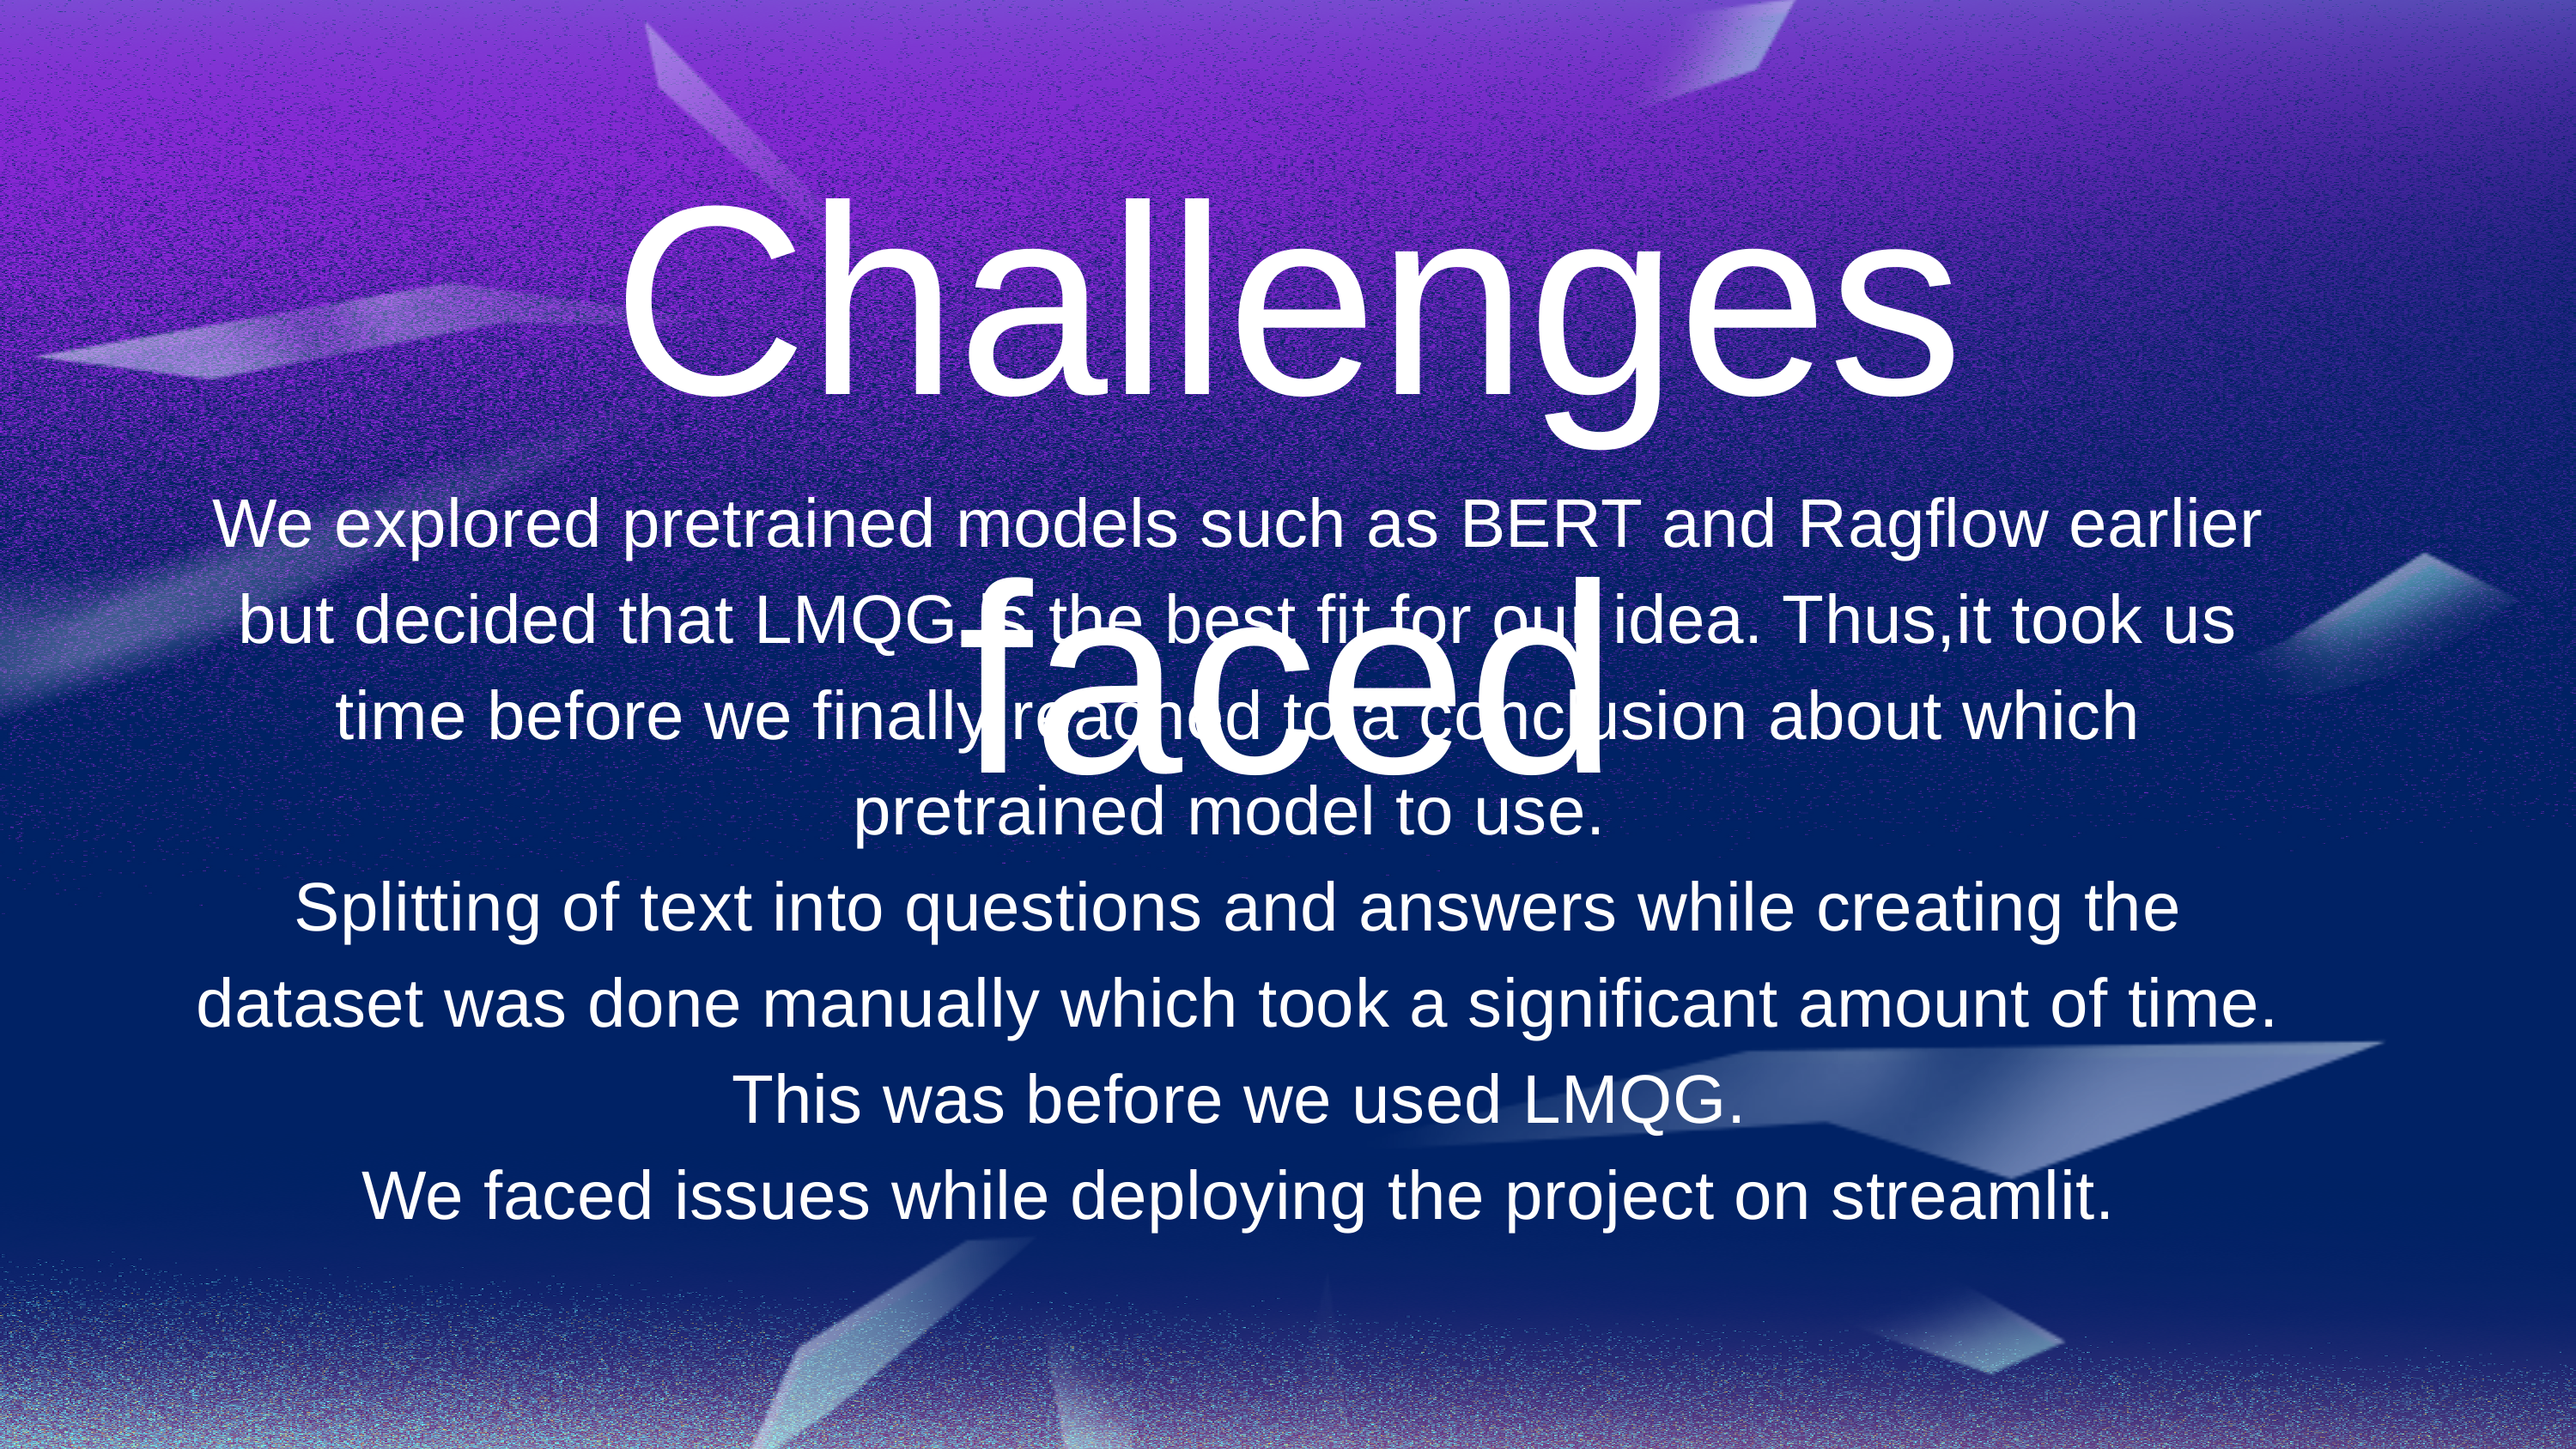

Challenges faced
We explored pretrained models such as BERT and Ragflow earlier but decided that LMQG is the best fit for our idea. Thus,it took us time before we finally reached to a conclusion about which pretrained model to use.
Splitting of text into questions and answers while creating the dataset was done manually which took a significant amount of time. This was before we used LMQG.
We faced issues while deploying the project on streamlit.